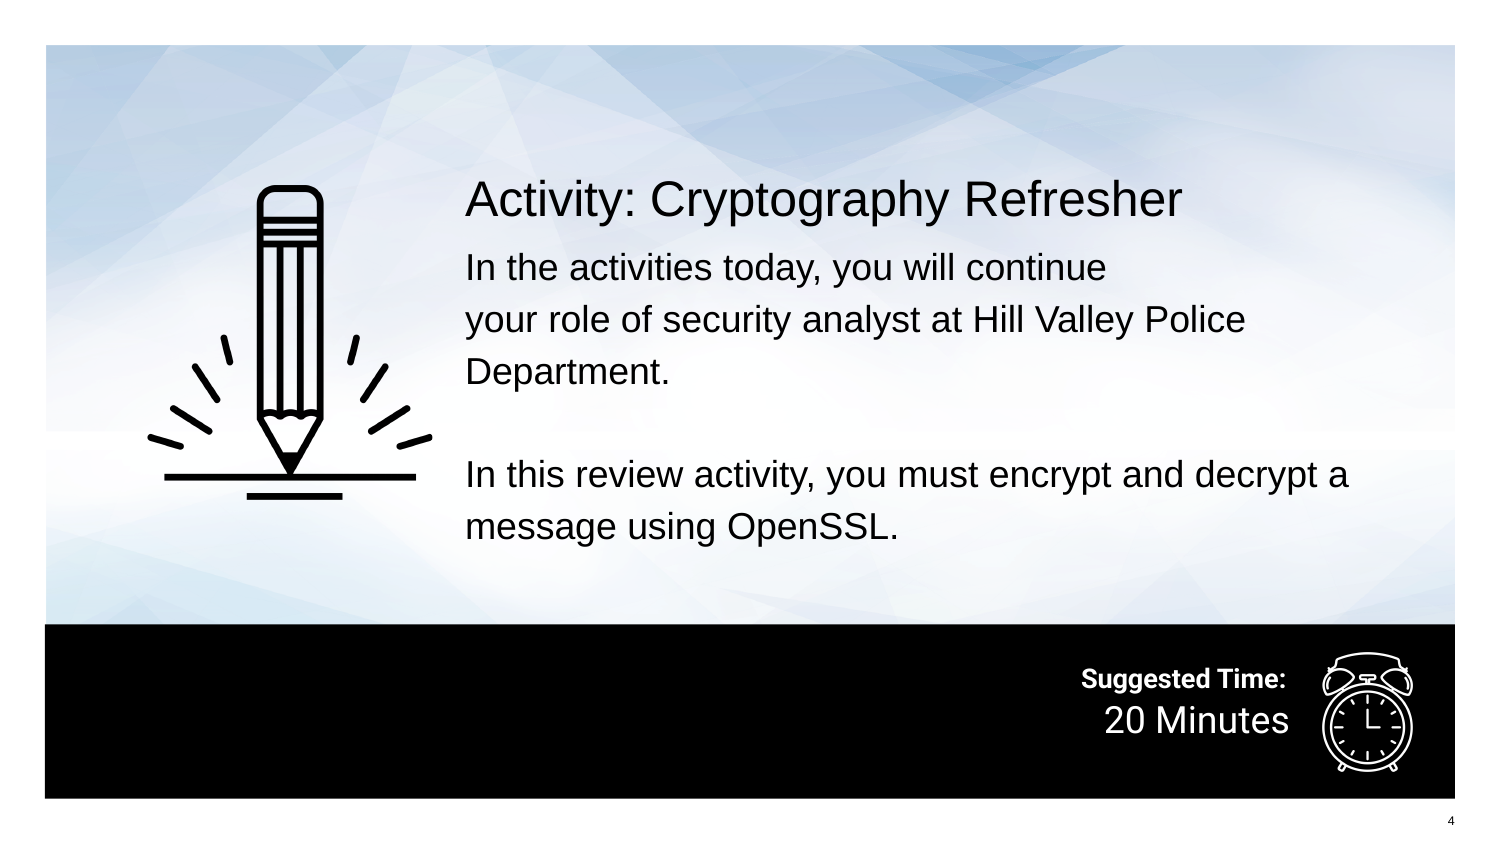

Activity: Cryptography Refresher
In the activities today, you will continue
your role of security analyst at Hill Valley Police Department.

In this review activity, you must encrypt and decrypt a message using OpenSSL.
# 20 Minutes

4